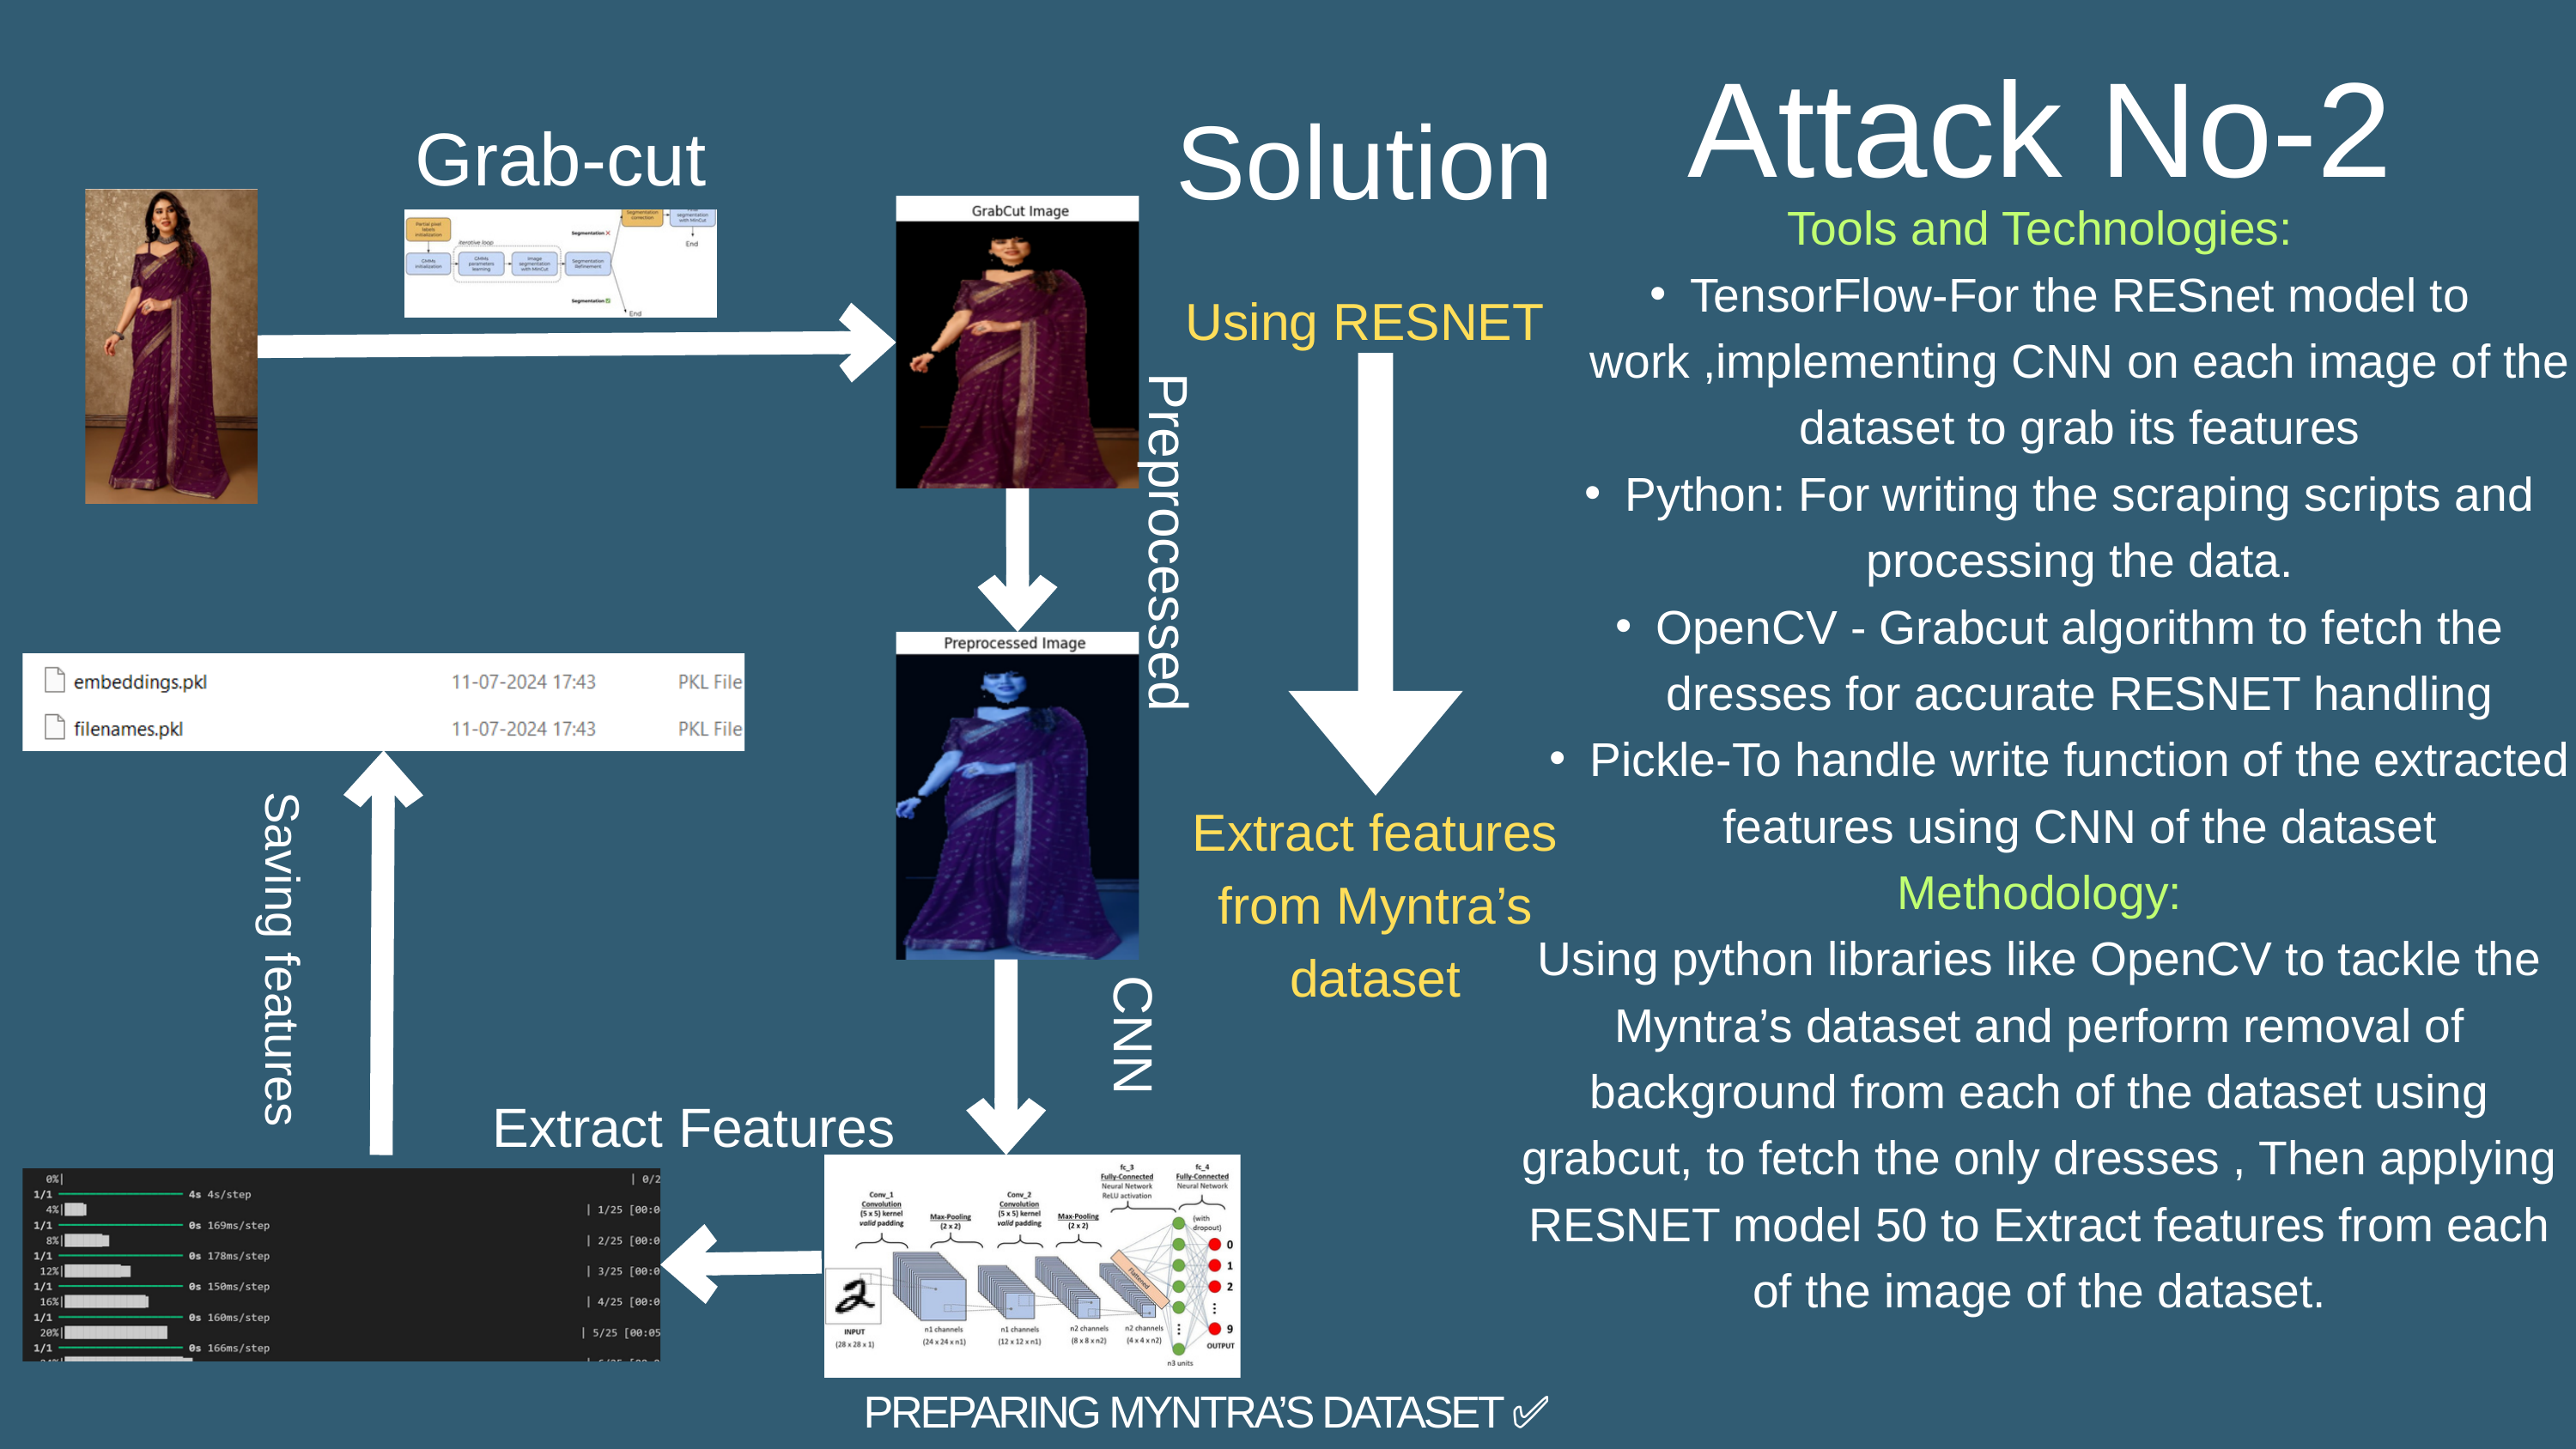

Attack No-2
Solution
Grab-cut
Tools and Technologies:
TensorFlow-For the RESnet model to work ,implementing CNN on each image of the dataset to grab its features
Python: For writing the scraping scripts and processing the data.
OpenCV - Grabcut algorithm to fetch the dresses for accurate RESNET handling
Pickle-To handle write function of the extracted features using CNN of the dataset
Methodology:
Using python libraries like OpenCV to tackle the Myntra’s dataset and perform removal of background from each of the dataset using grabcut, to fetch the only dresses , Then applying RESNET model 50 to Extract features from each of the image of the dataset.

Using RESNET

Preprocessed

Extract features from Myntra’s dataset
Saving features

CNN
Extract Features

PREPARING MYNTRA’S DATASET ✅